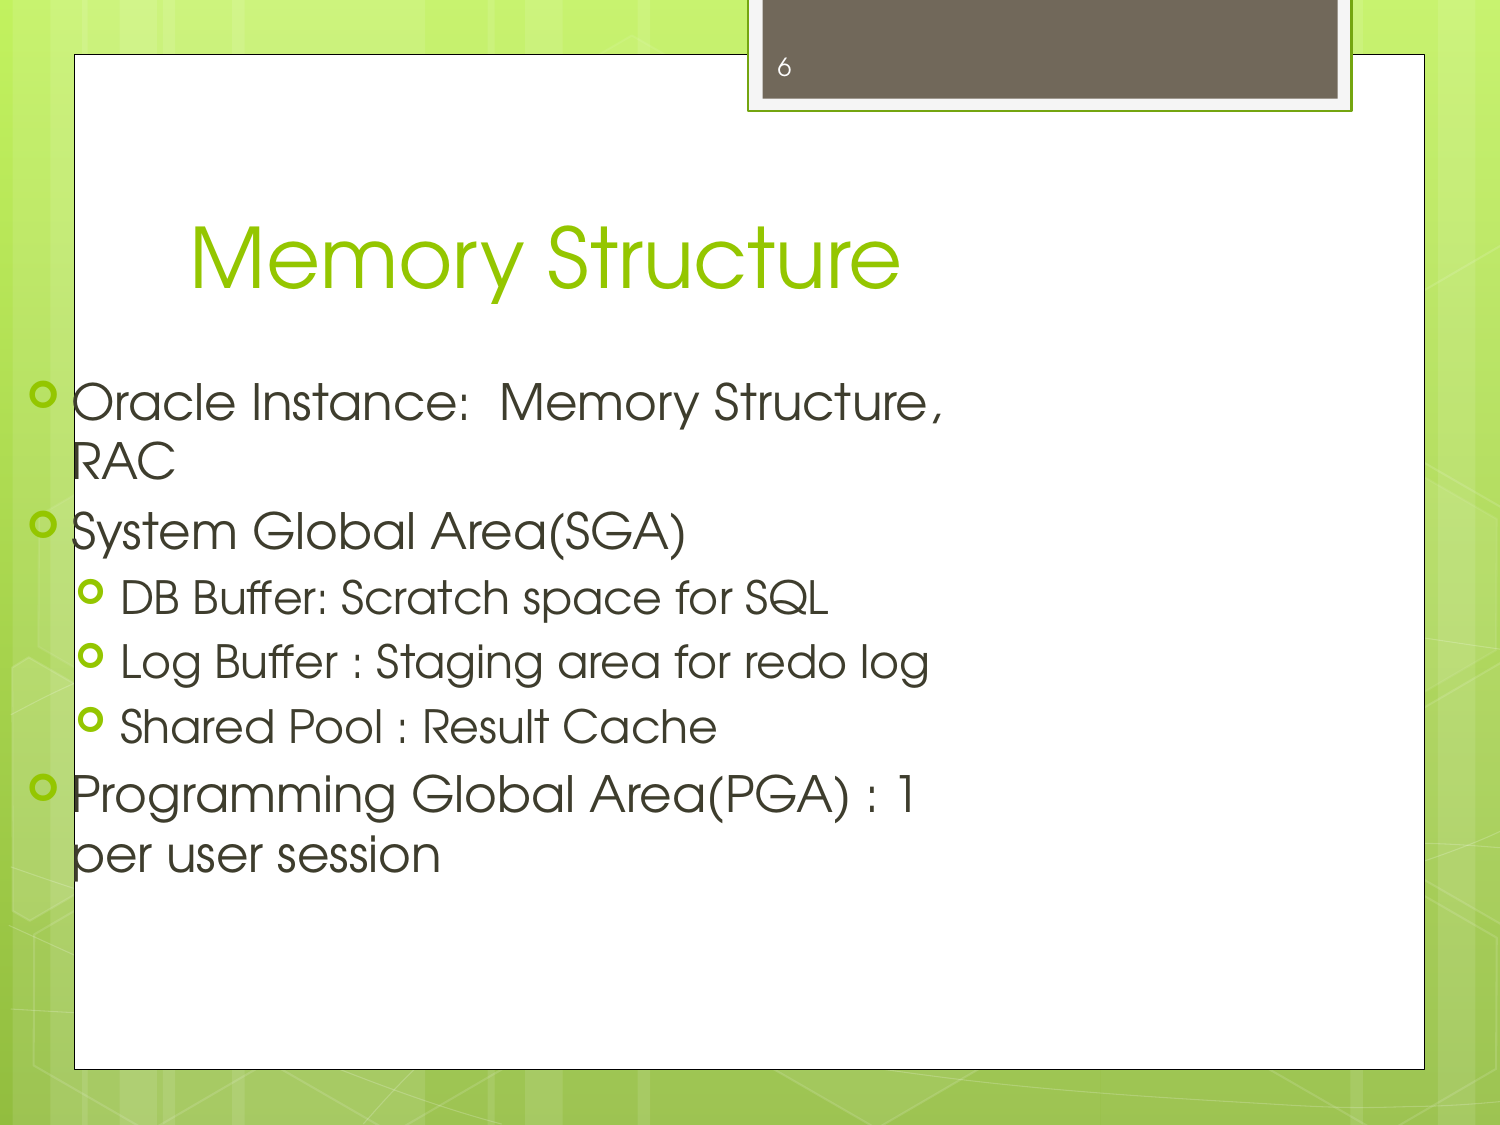

6
# Memory Structure
Oracle Instance:  Memory Structure, RAC
System Global Area(SGA)
DB Buffer: Scratch space for SQL
Log Buffer : Staging area for redo log
Shared Pool : Result Cache
Programming Global Area(PGA) : 1 per user session